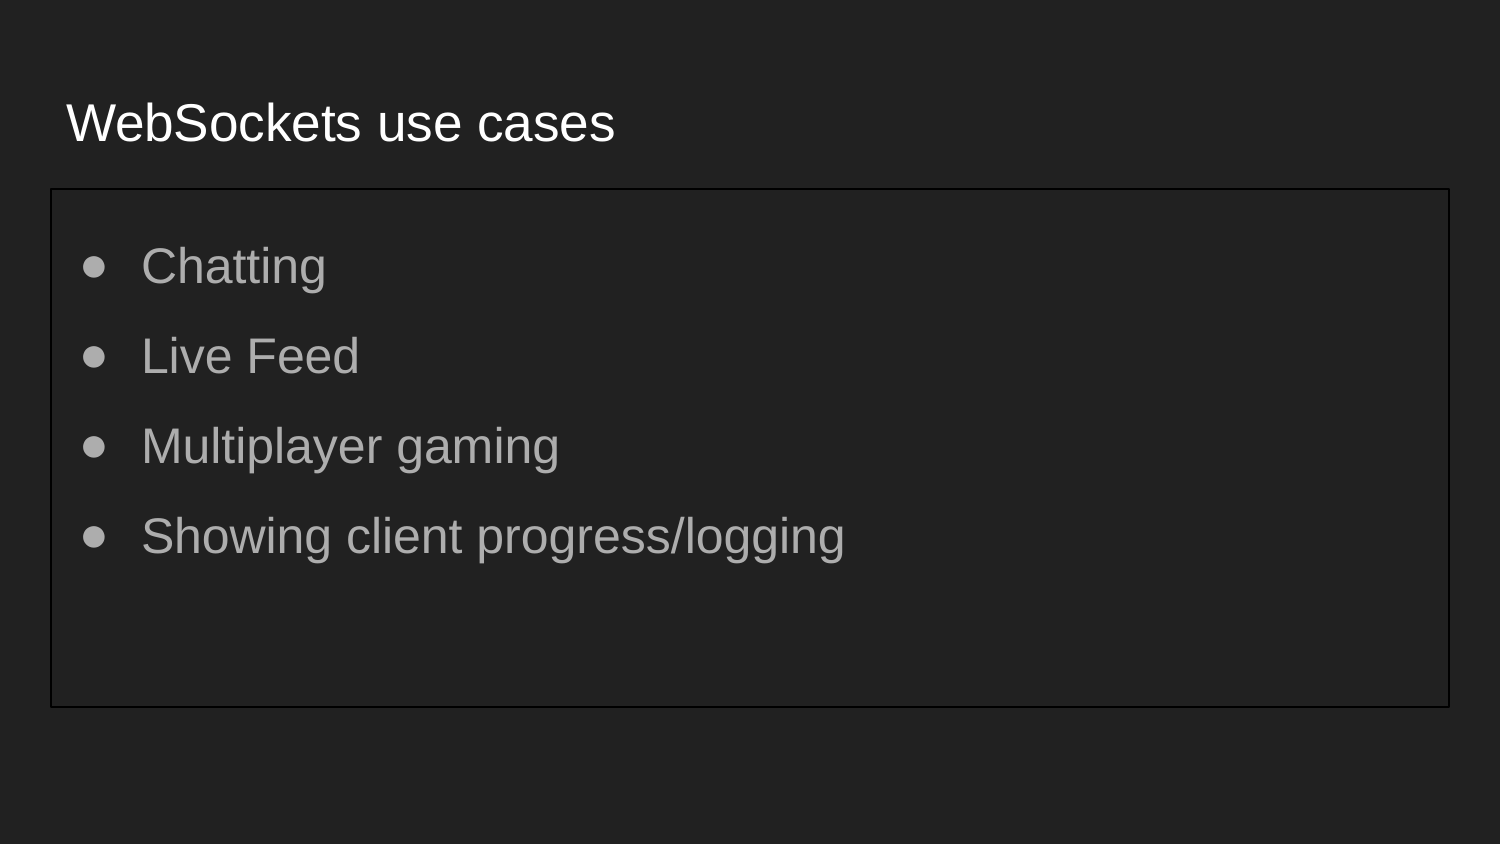

# WebSockets use cases
Chatting
Live Feed
Multiplayer gaming
Showing client progress/logging